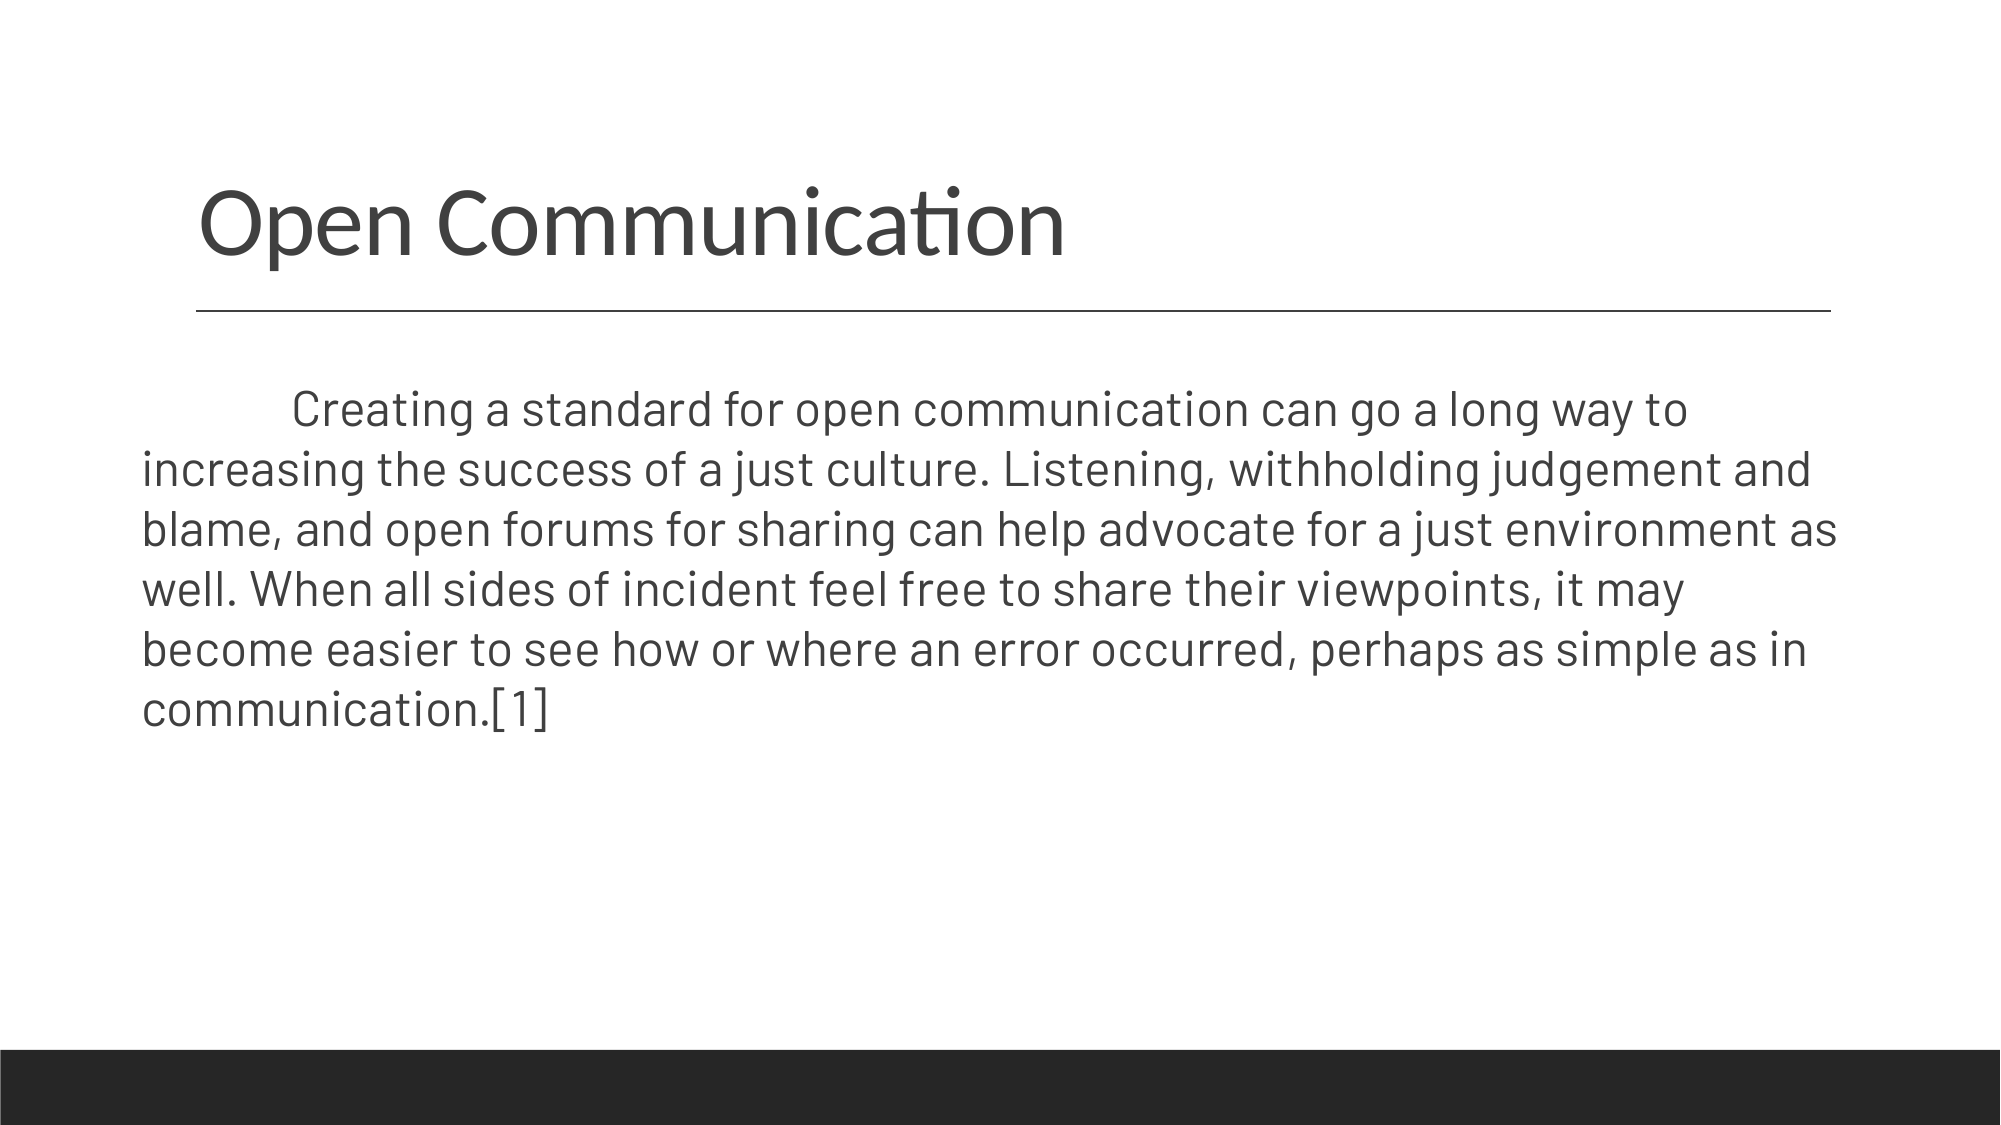

# Open Communication
	Creating a standard for open communication can go a long way to increasing the success of a just culture. Listening, withholding judgement and blame, and open forums for sharing can help advocate for a just environment as well. When all sides of incident feel free to share their viewpoints, it may become easier to see how or where an error occurred, perhaps as simple as in communication.[1]